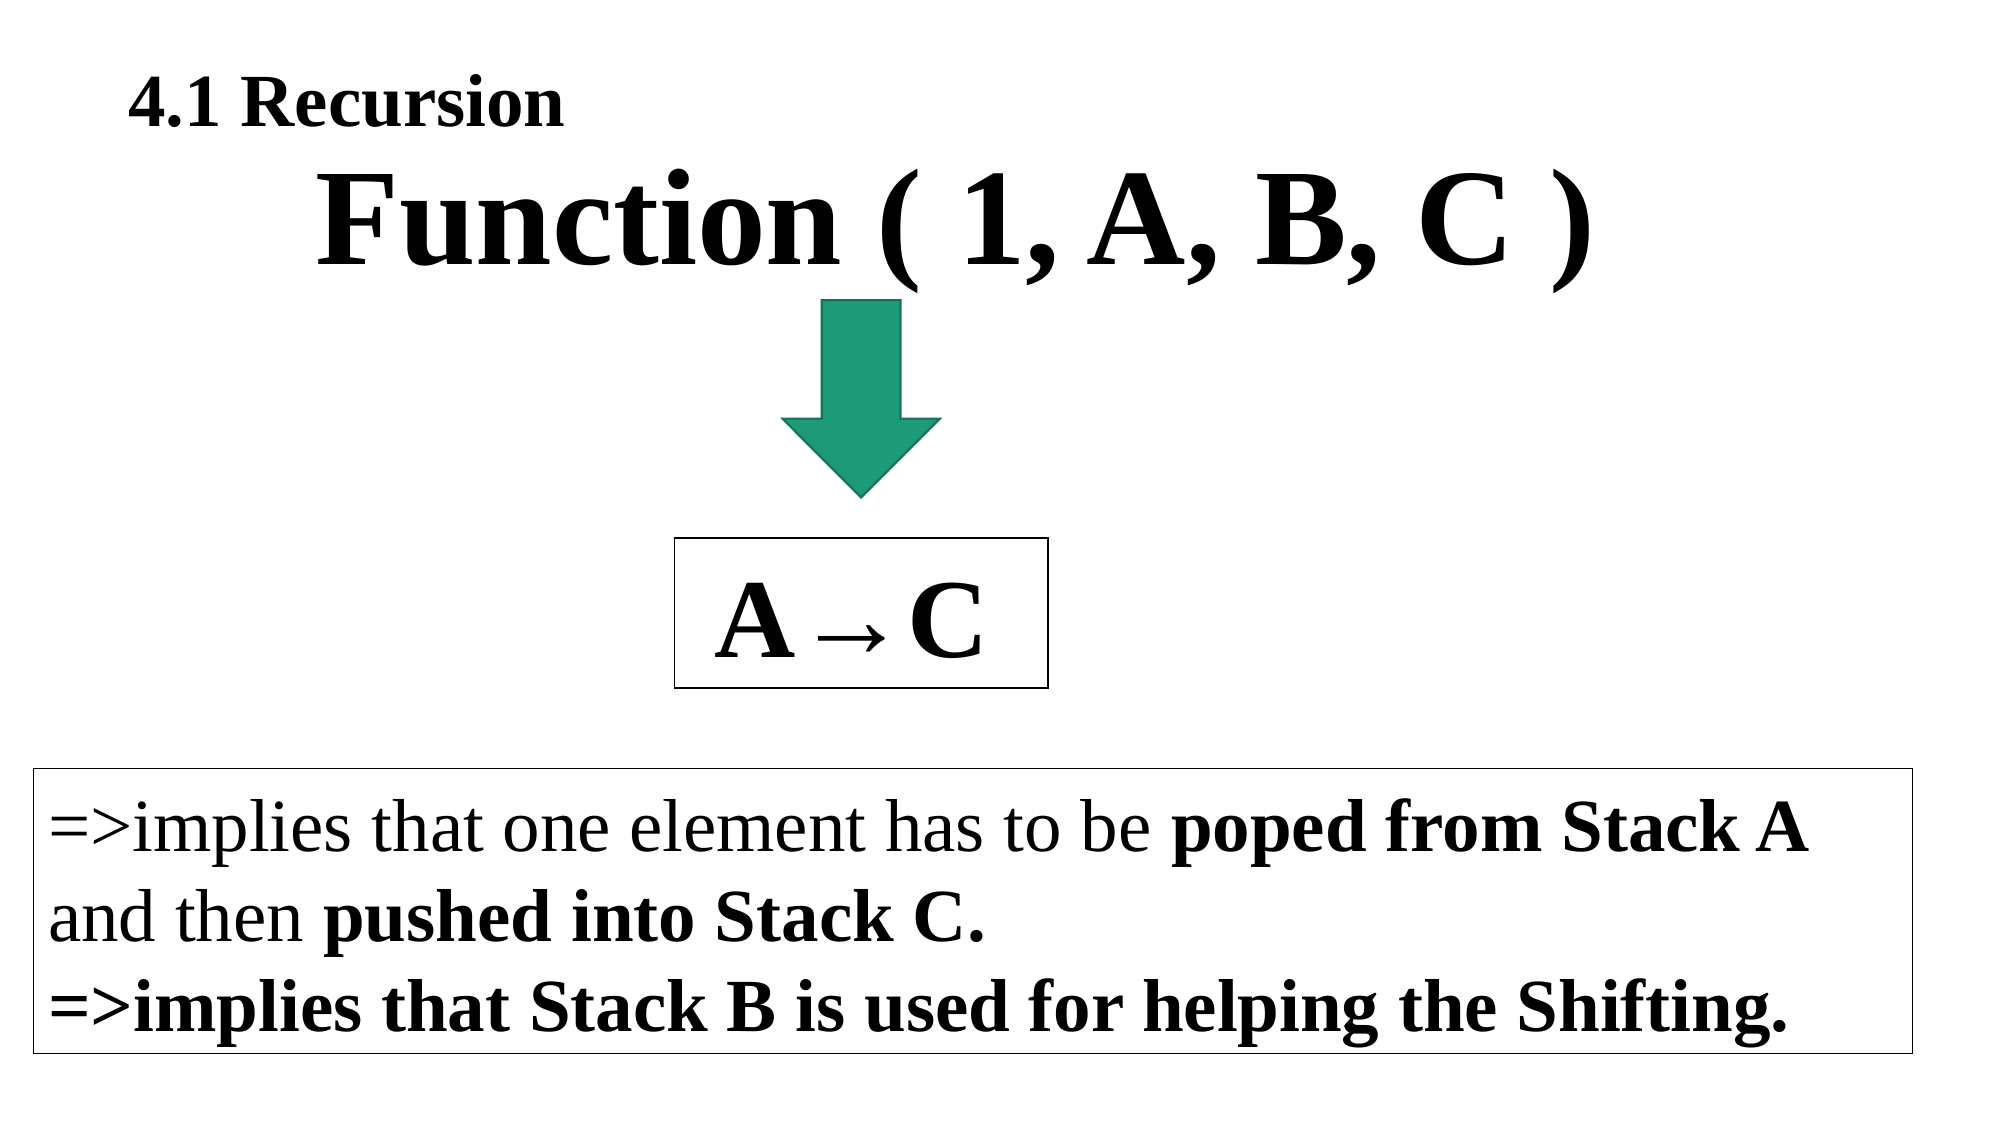

4.1 Recursion
Function ( 1, A, B, C )

A→C
=>implies that one element has to be poped from Stack A and then pushed into Stack C.
=>implies that Stack B is used for helping the Shifting.